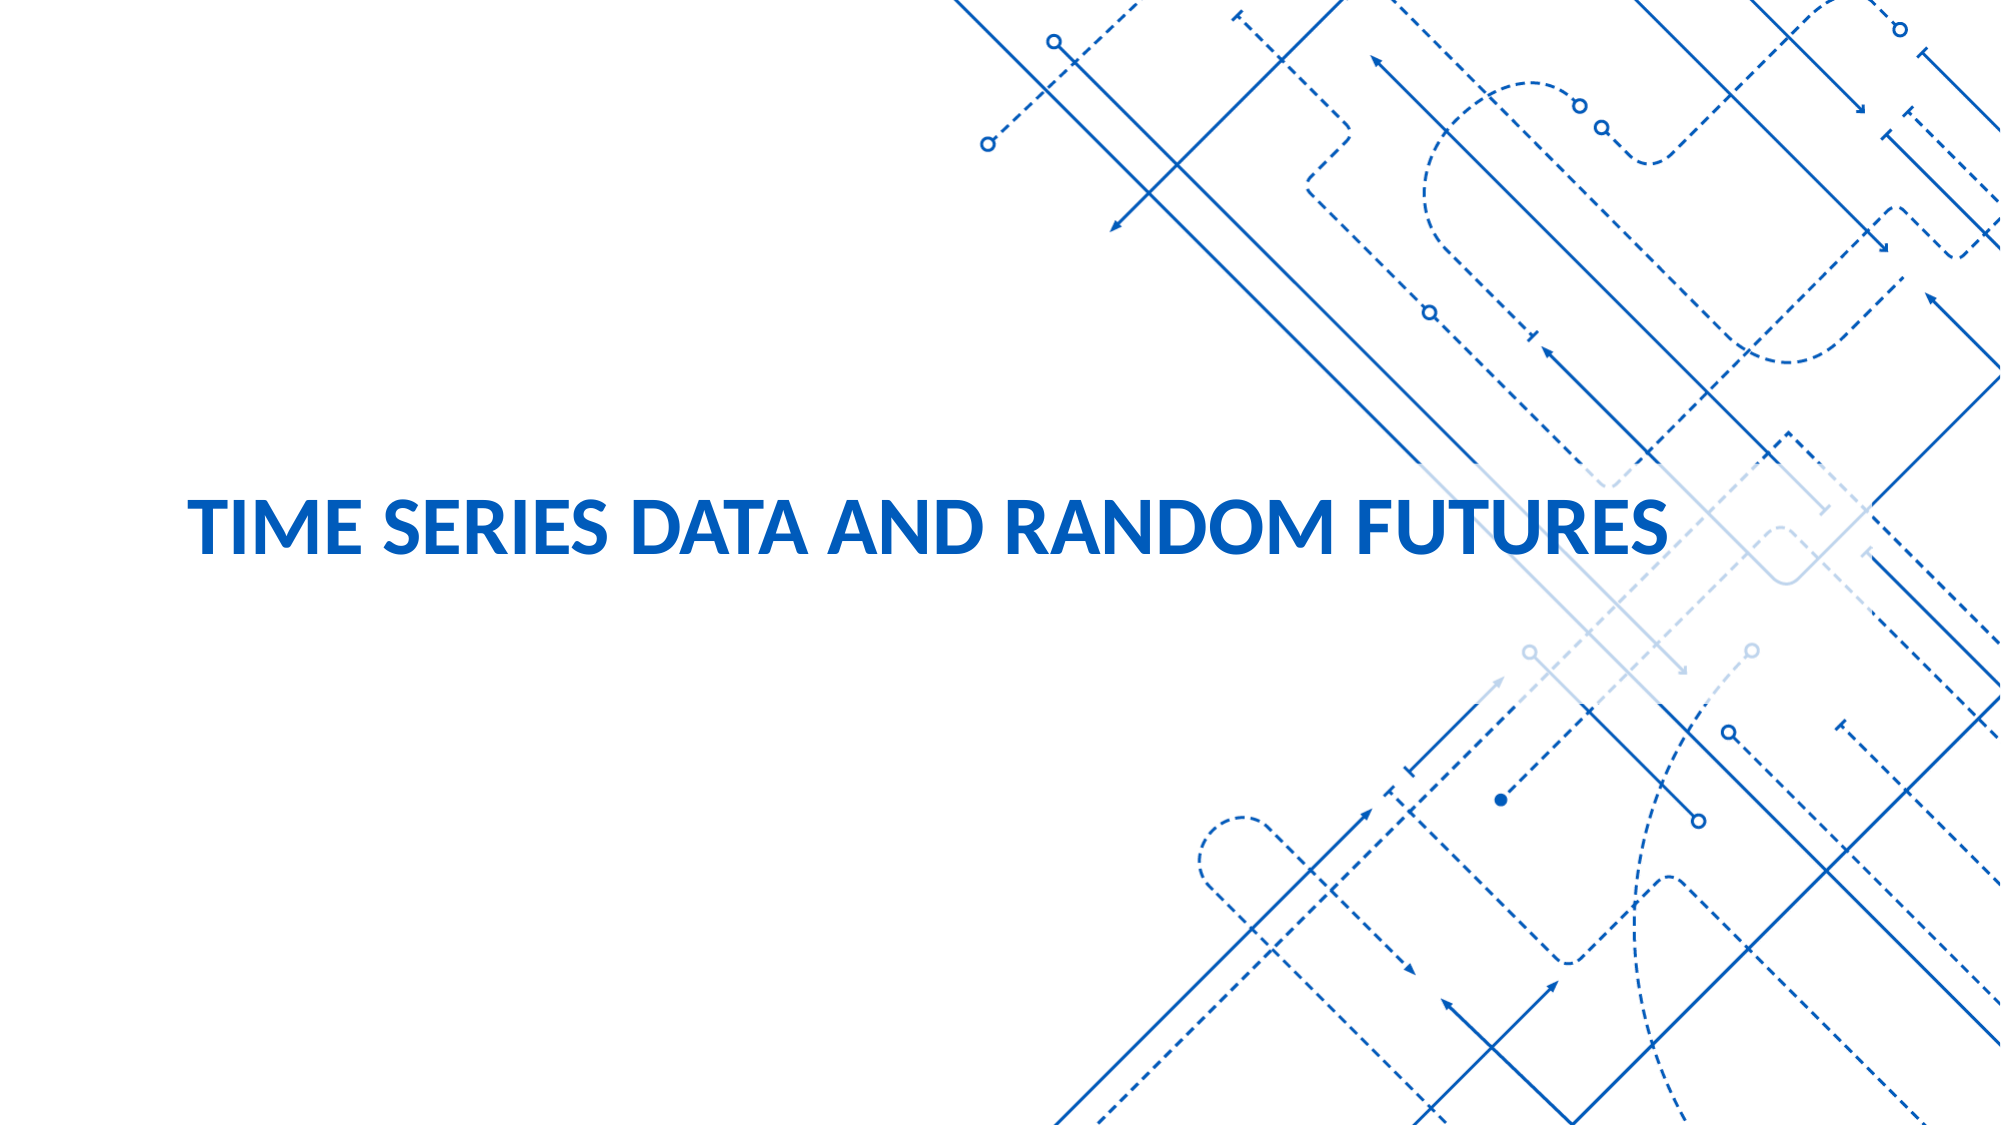

# Time series data and random futures